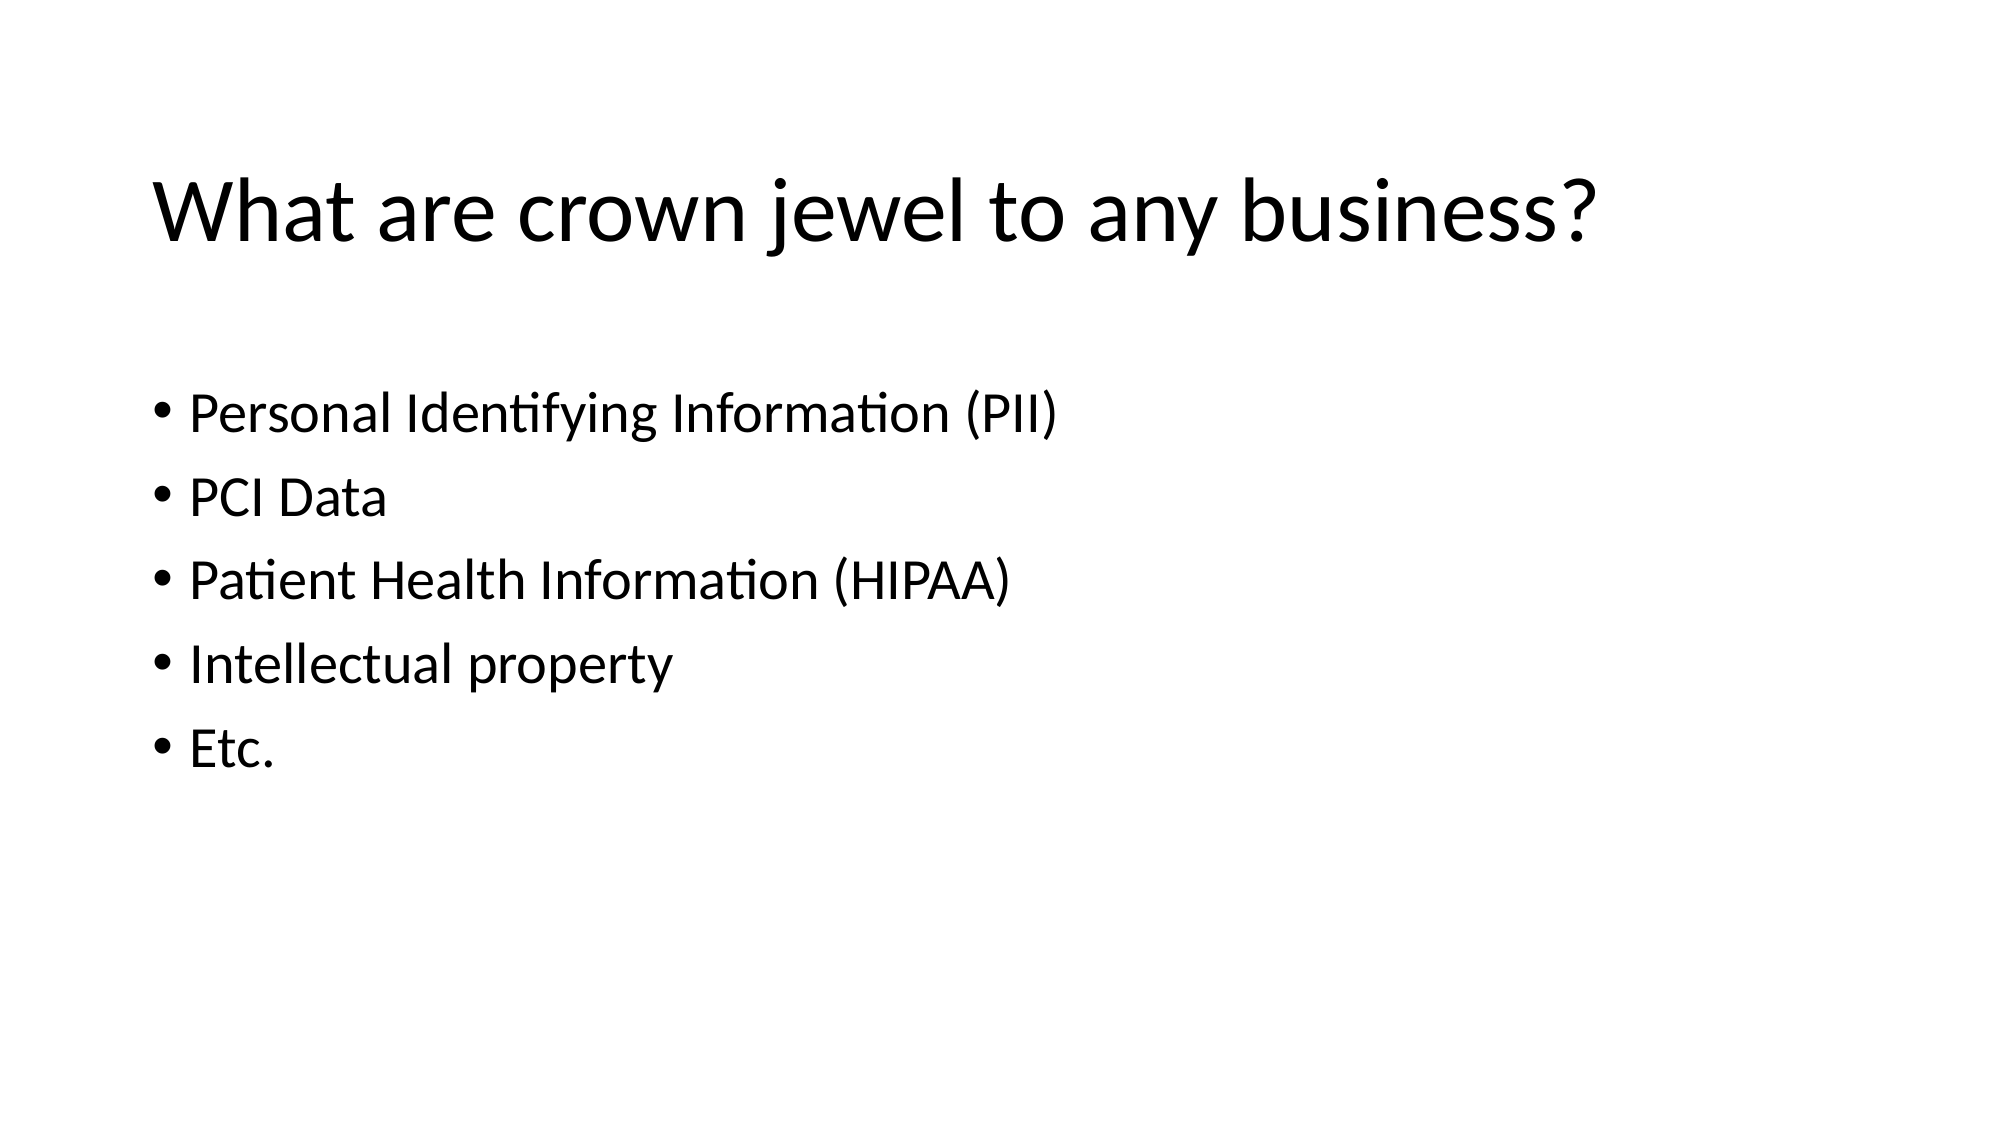

# What are crown jewel to any business?
Personal Identifying Information (PII)
PCI Data
Patient Health Information (HIPAA)
Intellectual property
Etc.